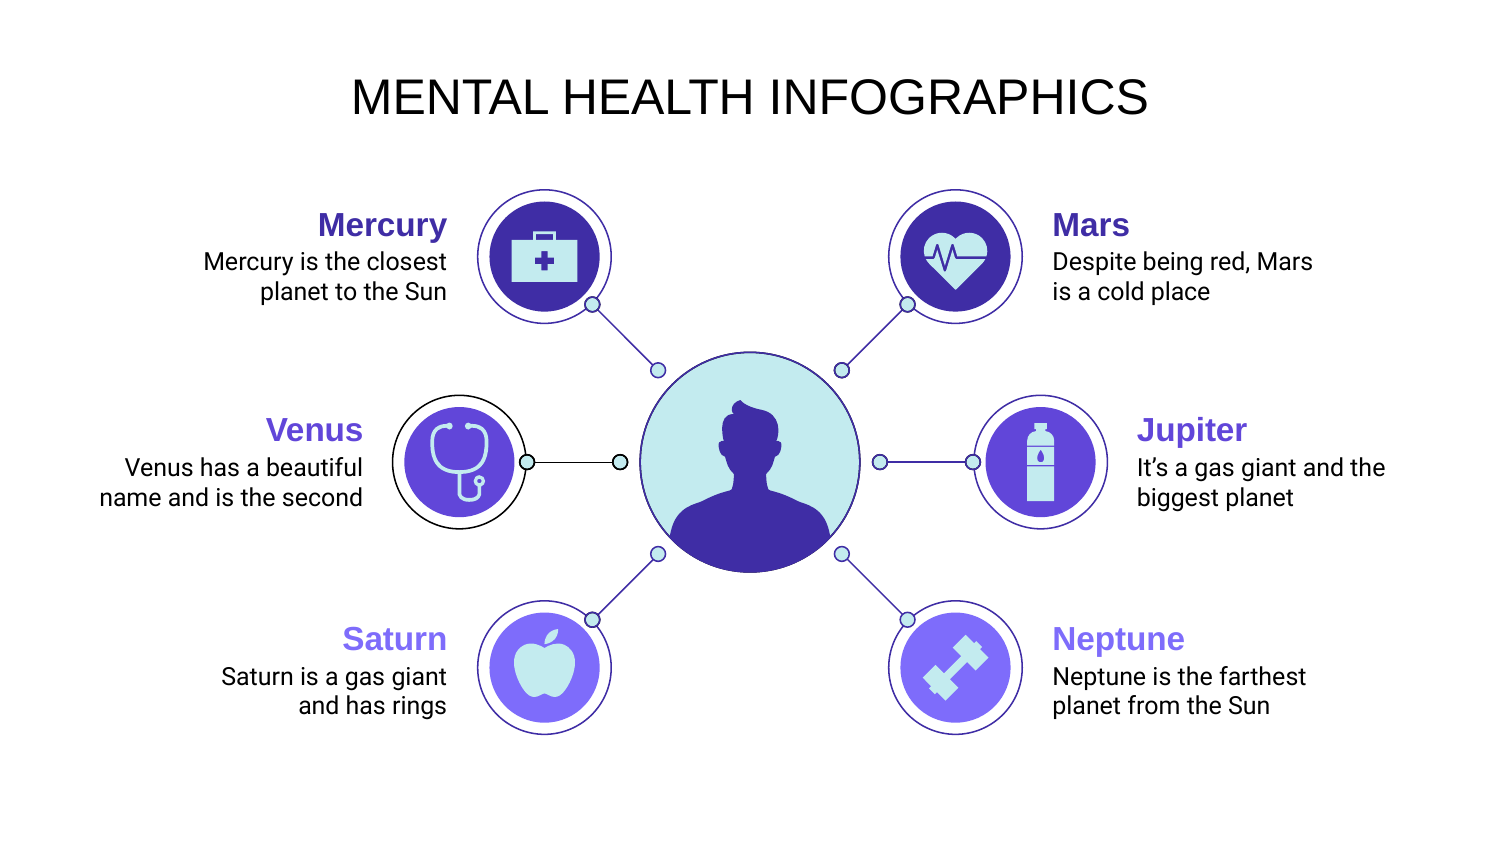

# MENTAL HEALTH INFOGRAPHICS

Mercury
Mars

Mercury is the closest planet to the Sun
Despite being red, Mars is a cold place

Venus
Jupiter

Venus has a beautiful name and is the second
It’s a gas giant and the biggest planet

Saturn
Neptune

Saturn is a gas giant and has rings
Neptune is the farthest planet from the Sun